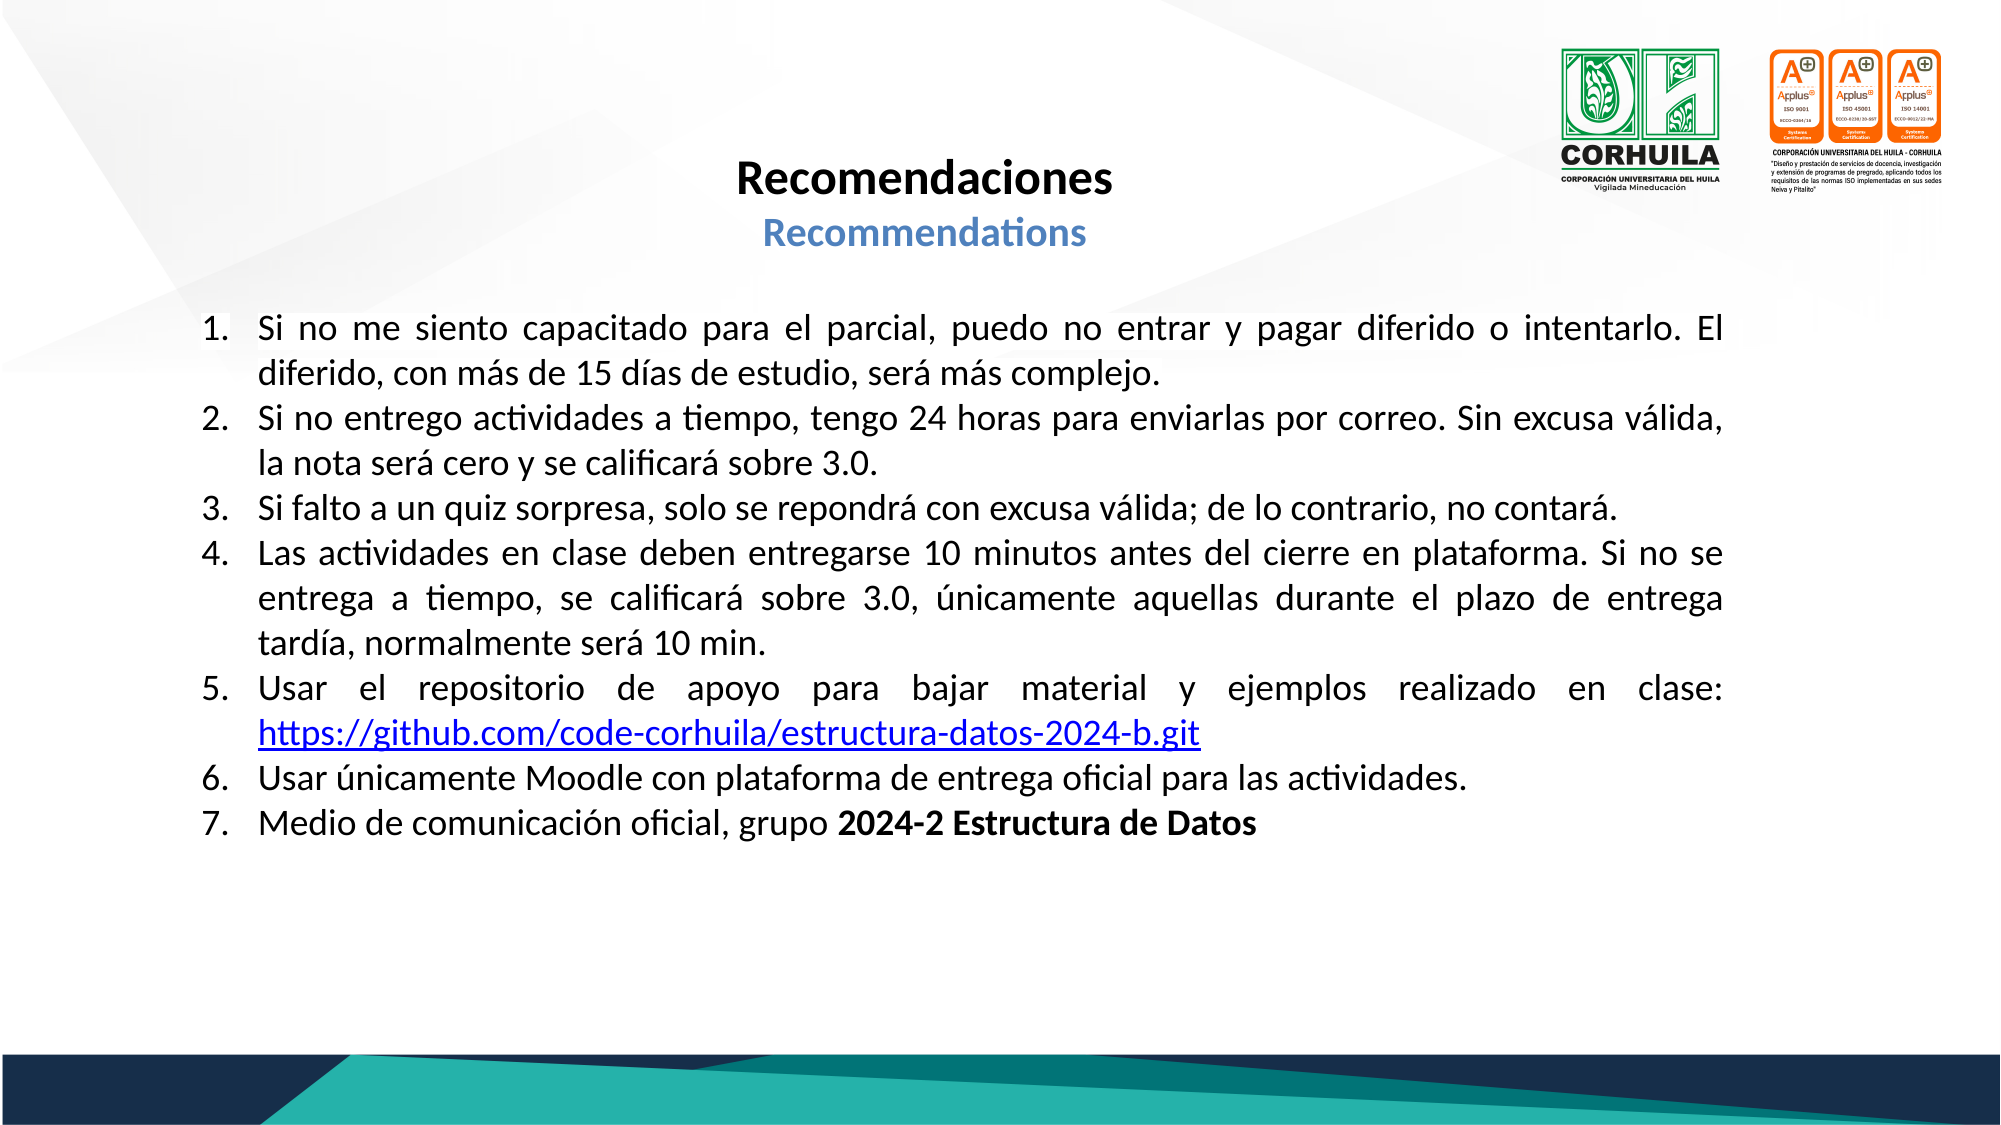

Recomendaciones
Recommendations
Si no me siento capacitado para el parcial, puedo no entrar y pagar diferido o intentarlo. El diferido, con más de 15 días de estudio, será más complejo.
Si no entrego actividades a tiempo, tengo 24 horas para enviarlas por correo. Sin excusa válida, la nota será cero y se calificará sobre 3.0.
Si falto a un quiz sorpresa, solo se repondrá con excusa válida; de lo contrario, no contará.
Las actividades en clase deben entregarse 10 minutos antes del cierre en plataforma. Si no se entrega a tiempo, se calificará sobre 3.0, únicamente aquellas durante el plazo de entrega tardía, normalmente será 10 min.
Usar el repositorio de apoyo para bajar material y ejemplos realizado en clase: https://github.com/code-corhuila/estructura-datos-2024-b.git
Usar únicamente Moodle con plataforma de entrega oficial para las actividades.
Medio de comunicación oficial, grupo 2024-2 Estructura de Datos